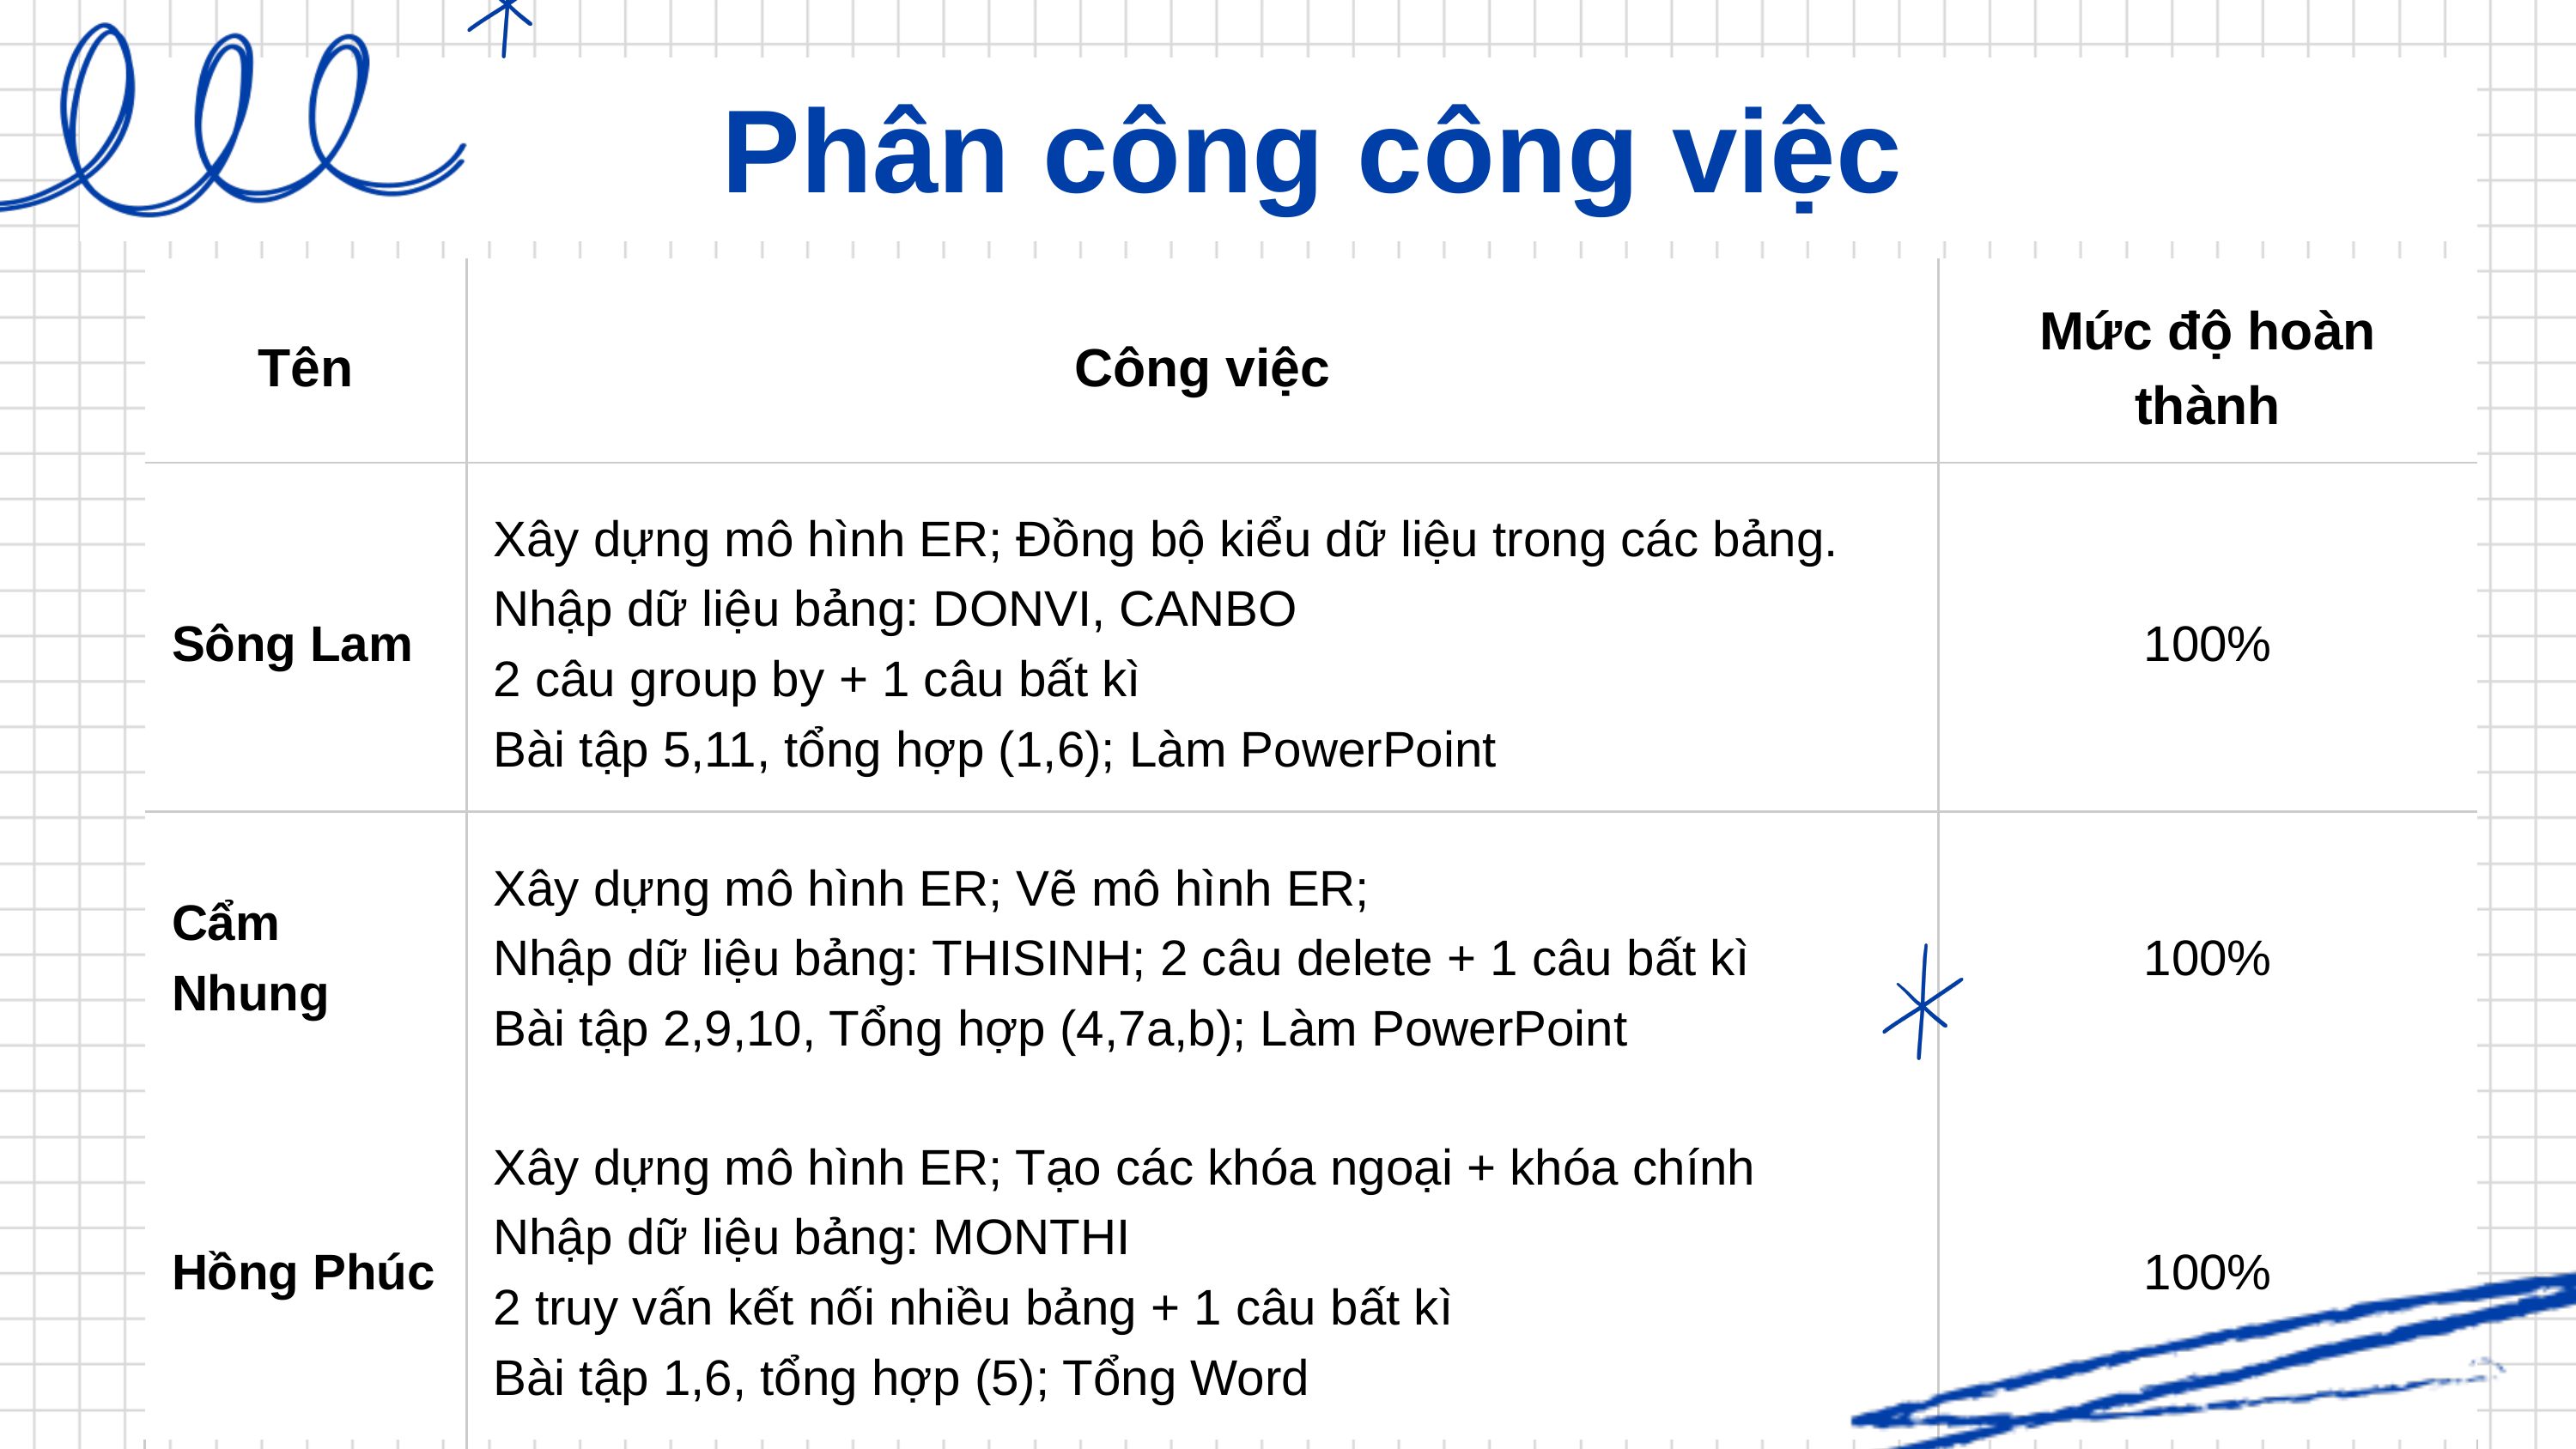

Phân công công việc
| Tên | Công việc | Mức độ hoàn thành |
| --- | --- | --- |
| Sông Lam | Xây dựng mô hình ER; Đồng bộ kiểu dữ liệu trong các bảng. Nhập dữ liệu bảng: DONVI, CANBO 2 câu group by + 1 câu bất kì Bài tập 5,11, tổng hợp (1,6); Làm PowerPoint | 100% |
| Cẩm Nhung | Xây dựng mô hình ER; Vẽ mô hình ER; Nhập dữ liệu bảng: THISINH; 2 câu delete + 1 câu bất kì Bài tập 2,9,10, Tổng hợp (4,7a,b); Làm PowerPoint | 100% |
| Hồng Phúc | Xây dựng mô hình ER; Tạo các khóa ngoại + khóa chính Nhập dữ liệu bảng: MONTHI 2 truy vấn kết nối nhiều bảng + 1 câu bất kì Bài tập 1,6, tổng hợp (5); Tổng Word | 100% |
|  |  |  |
|  |  |  |